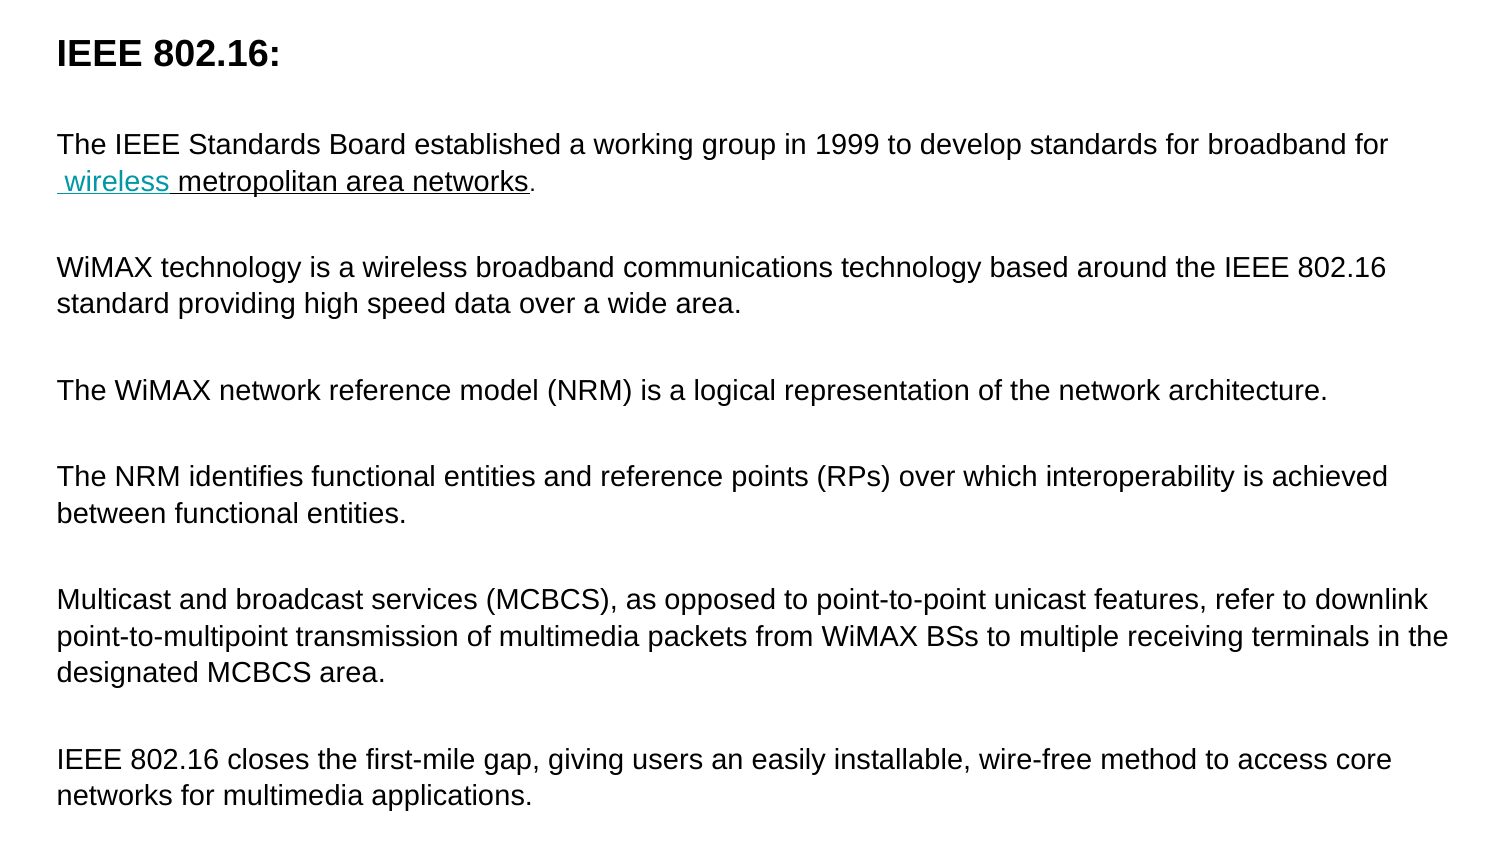

IEEE 802.16:
The IEEE Standards Board established a working group in 1999 to develop standards for broadband for wireless metropolitan area networks.
WiMAX technology is a wireless broadband communications technology based around the IEEE 802.16 standard providing high speed data over a wide area.
The WiMAX network reference model (NRM) is a logical representation of the network architecture.
The NRM identifies functional entities and reference points (RPs) over which interoperability is achieved between functional entities.
Multicast and broadcast services (MCBCS), as opposed to point‐to‐point unicast features, refer to downlink point‐to‐multipoint transmission of multimedia packets from WiMAX BSs to multiple receiving terminals in the designated MCBCS area.
IEEE 802.16 closes the first-mile gap, giving users an easily installable, wire-free method to access core networks for multimedia applications.